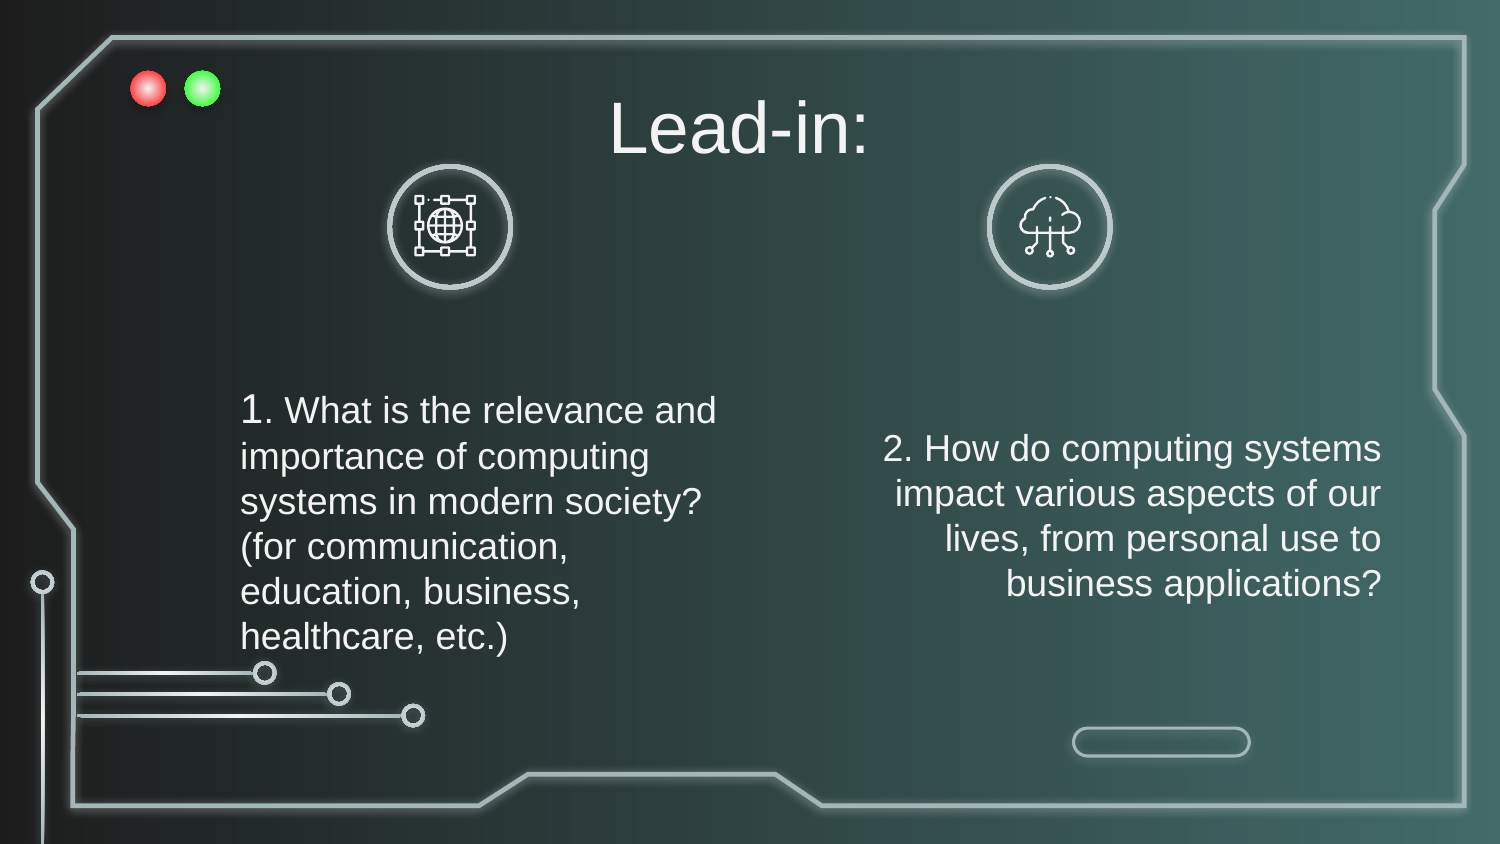

# Lead-in:

2. How do computing systems impact various aspects of our lives, from personal use to business applications?
1. What is the relevance and importance of computing systems in modern society? (for communication, education, business, healthcare, etc.)